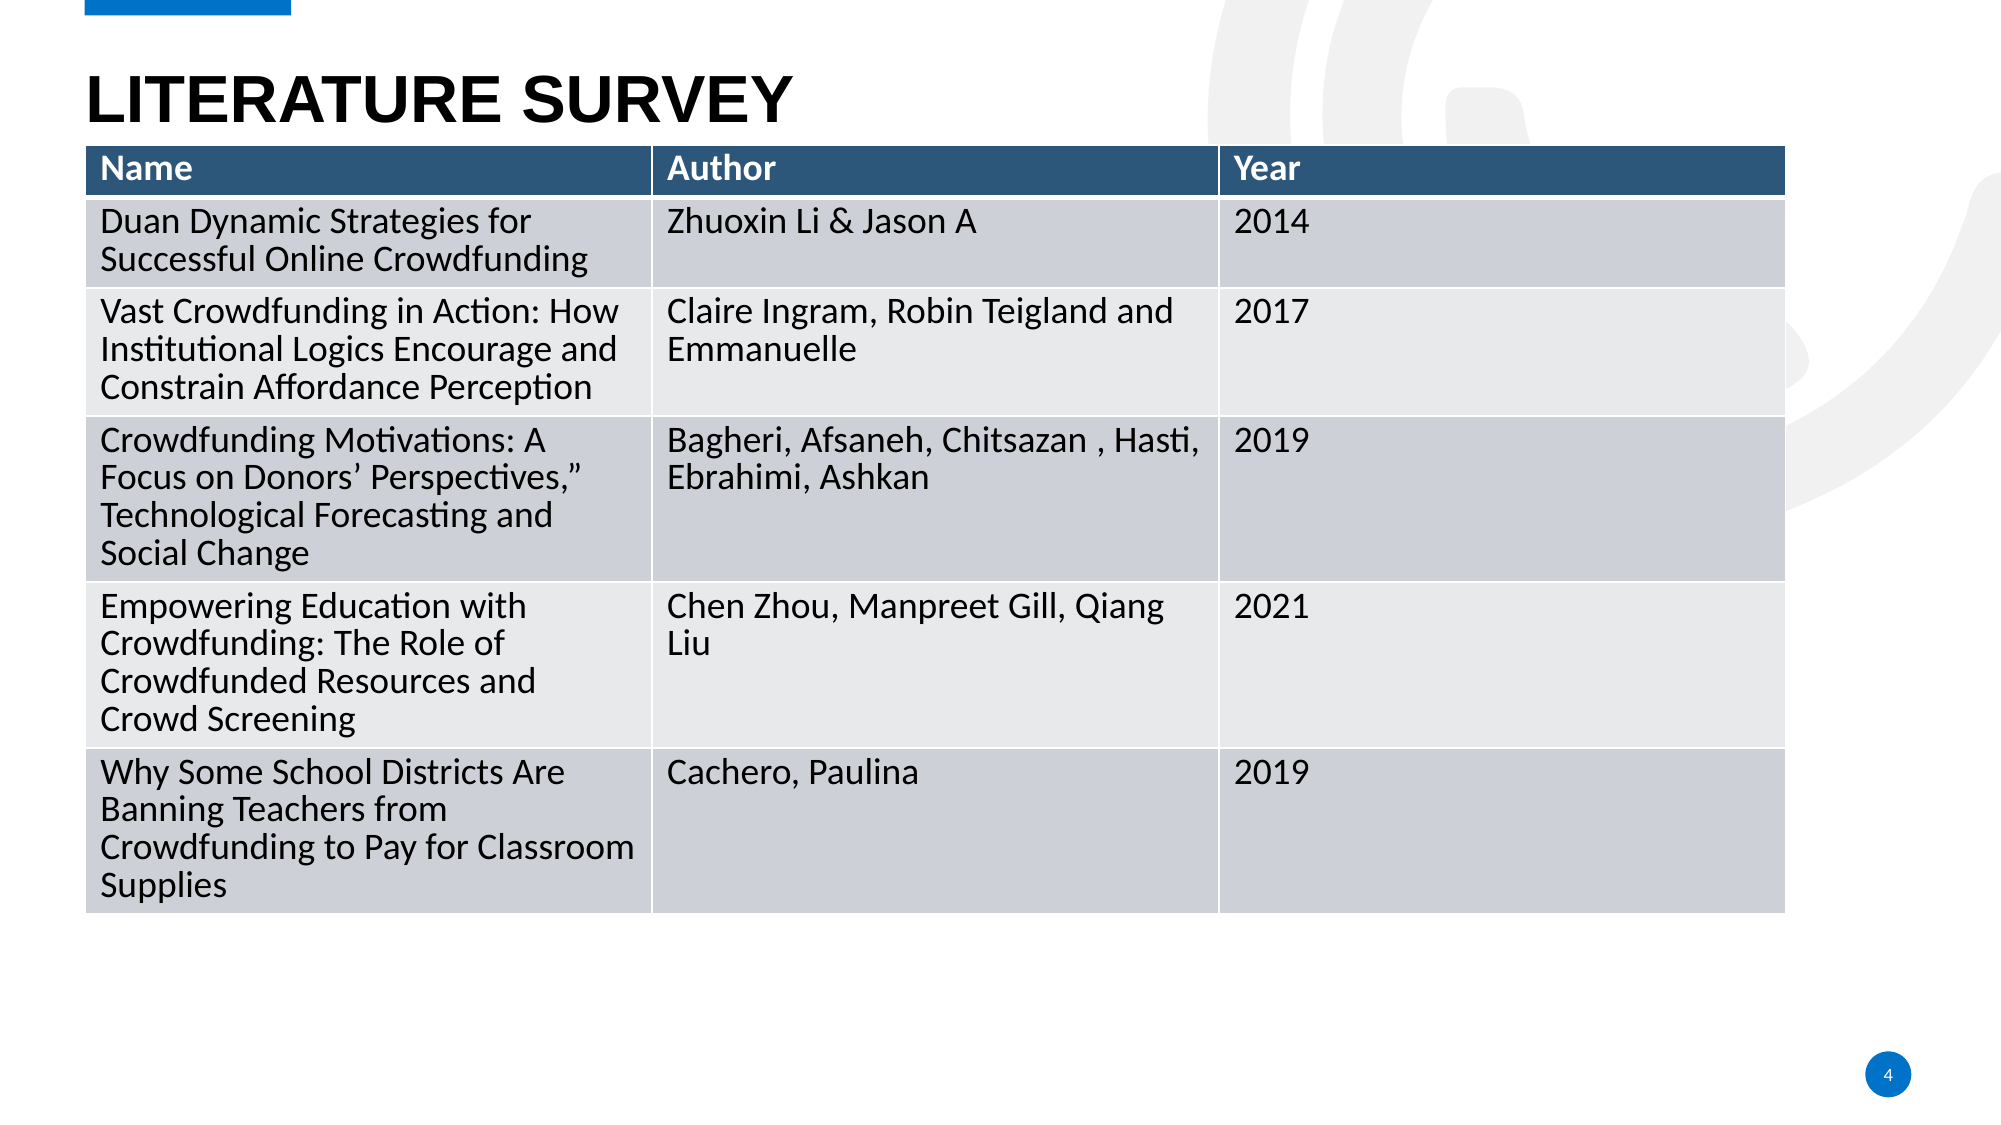

# Literature survey
| Name | Author | Year |
| --- | --- | --- |
| Duan Dynamic Strategies for Successful Online Crowdfunding | Zhuoxin Li & Jason A | 2014 |
| Vast Crowdfunding in Action: How Institutional Logics Encourage and Constrain Affordance Perception | Claire Ingram, Robin Teigland and Emmanuelle | 2017 |
| Crowdfunding Motivations: A Focus on Donors’ Perspectives,” Technological Forecasting and Social Change | Bagheri, Afsaneh, Chitsazan , Hasti, Ebrahimi, Ashkan | 2019 |
| Empowering Education with Crowdfunding: The Role of Crowdfunded Resources and Crowd Screening | Chen Zhou, Manpreet Gill, Qiang Liu | 2021 |
| Why Some School Districts Are Banning Teachers from Crowdfunding to Pay for Classroom Supplies | Cachero, Paulina | 2019 |
4